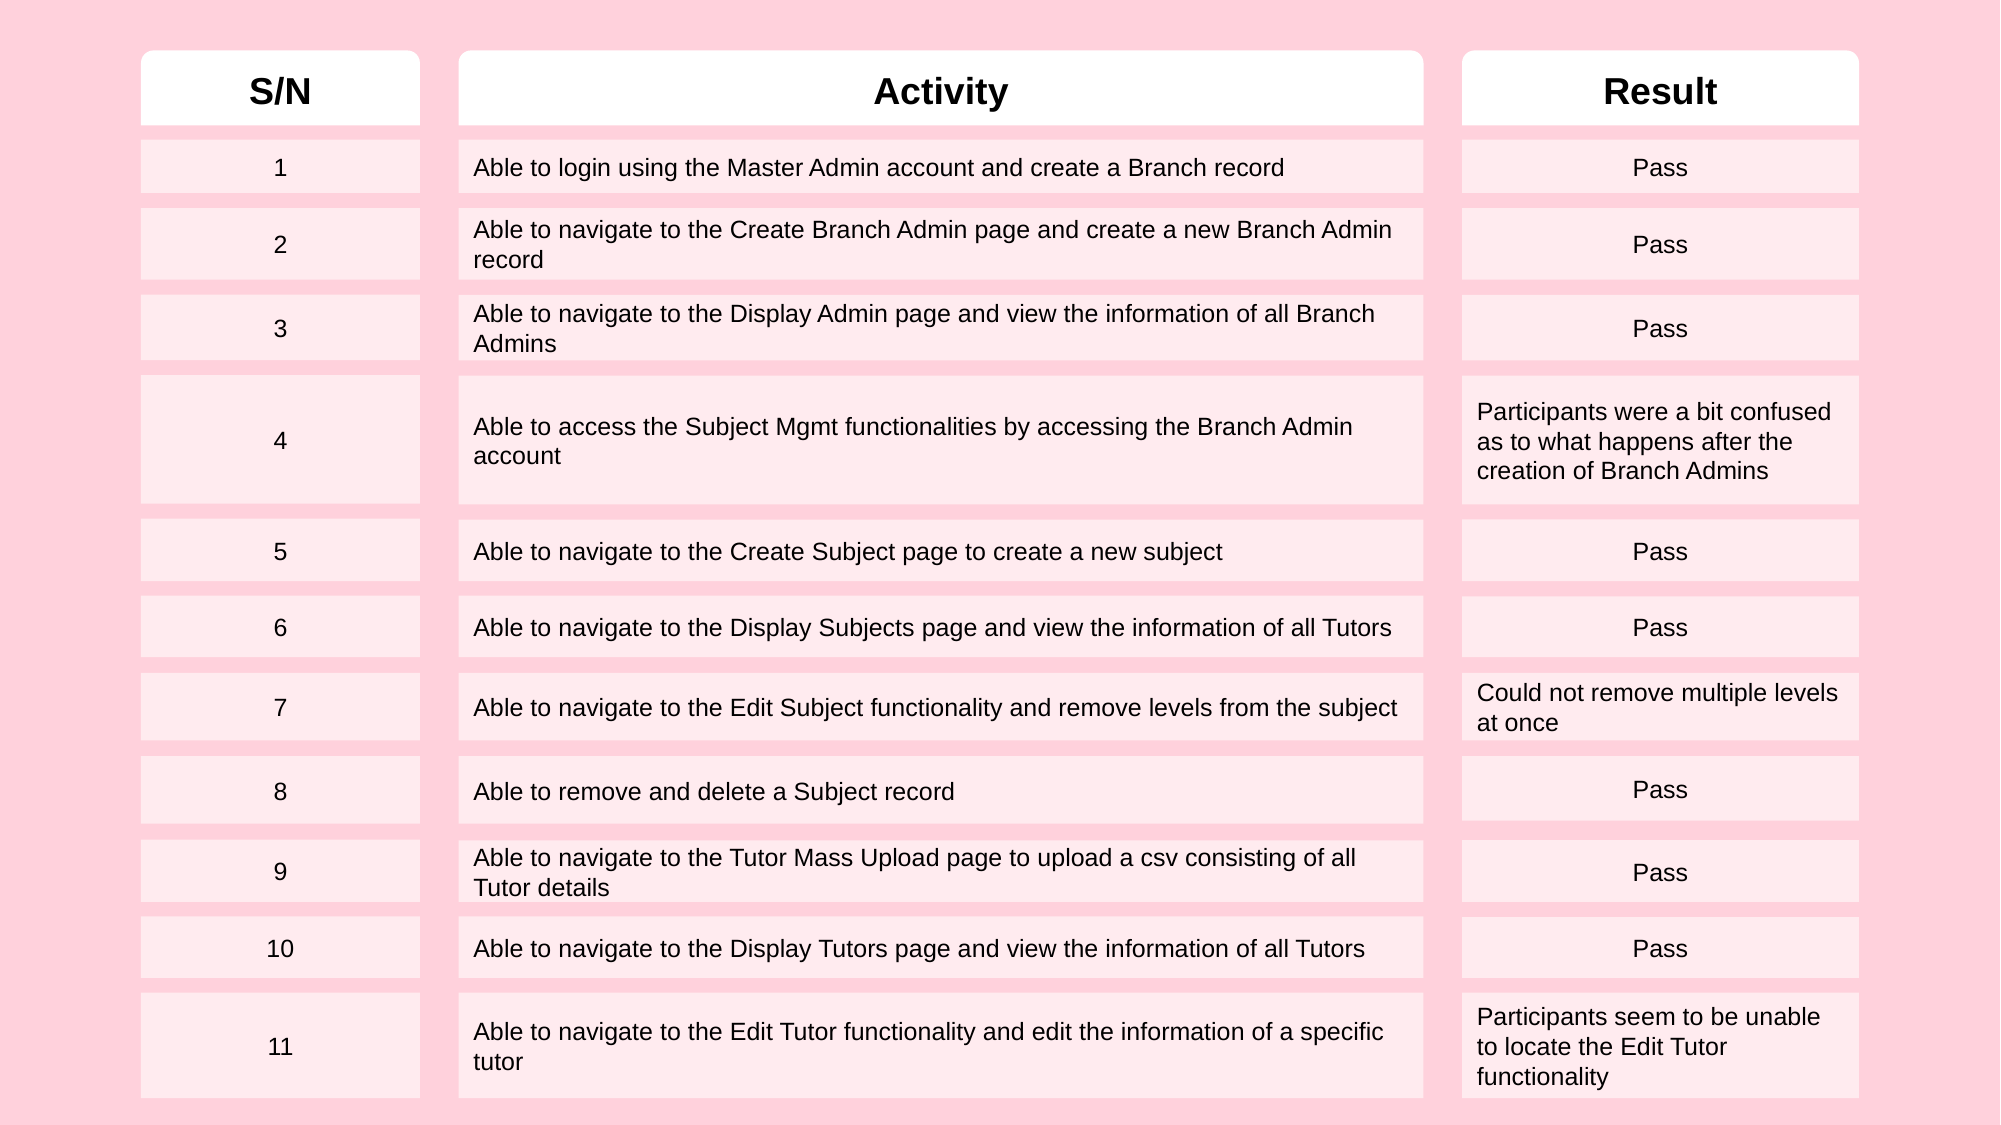

S/N
Activity
Result
1
Able to login using the Master Admin account and create a Branch record
Pass
2
Able to navigate to the Create Branch Admin page and create a new Branch Admin record
Pass
3
Able to navigate to the Display Admin page and view the information of all Branch Admins
Pass
4
Able to access the Subject Mgmt functionalities by accessing the Branch Admin account
Participants were a bit confused as to what happens after the creation of Branch Admins
5
Pass
Able to navigate to the Create Subject page to create a new subject
6
Able to navigate to the Display Subjects page and view the information of all Tutors
Pass
7
Able to navigate to the Edit Subject functionality and remove levels from the subject
Could not remove multiple levels at once
Able to remove and delete a Subject record
8
Pass
9
Pass
Able to navigate to the Tutor Mass Upload page to upload a csv consisting of all Tutor details
10
Able to navigate to the Display Tutors page and view the information of all Tutors
Pass
11
Able to navigate to the Edit Tutor functionality and edit the information of a specific tutor
Participants seem to be unable to locate the Edit Tutor functionality